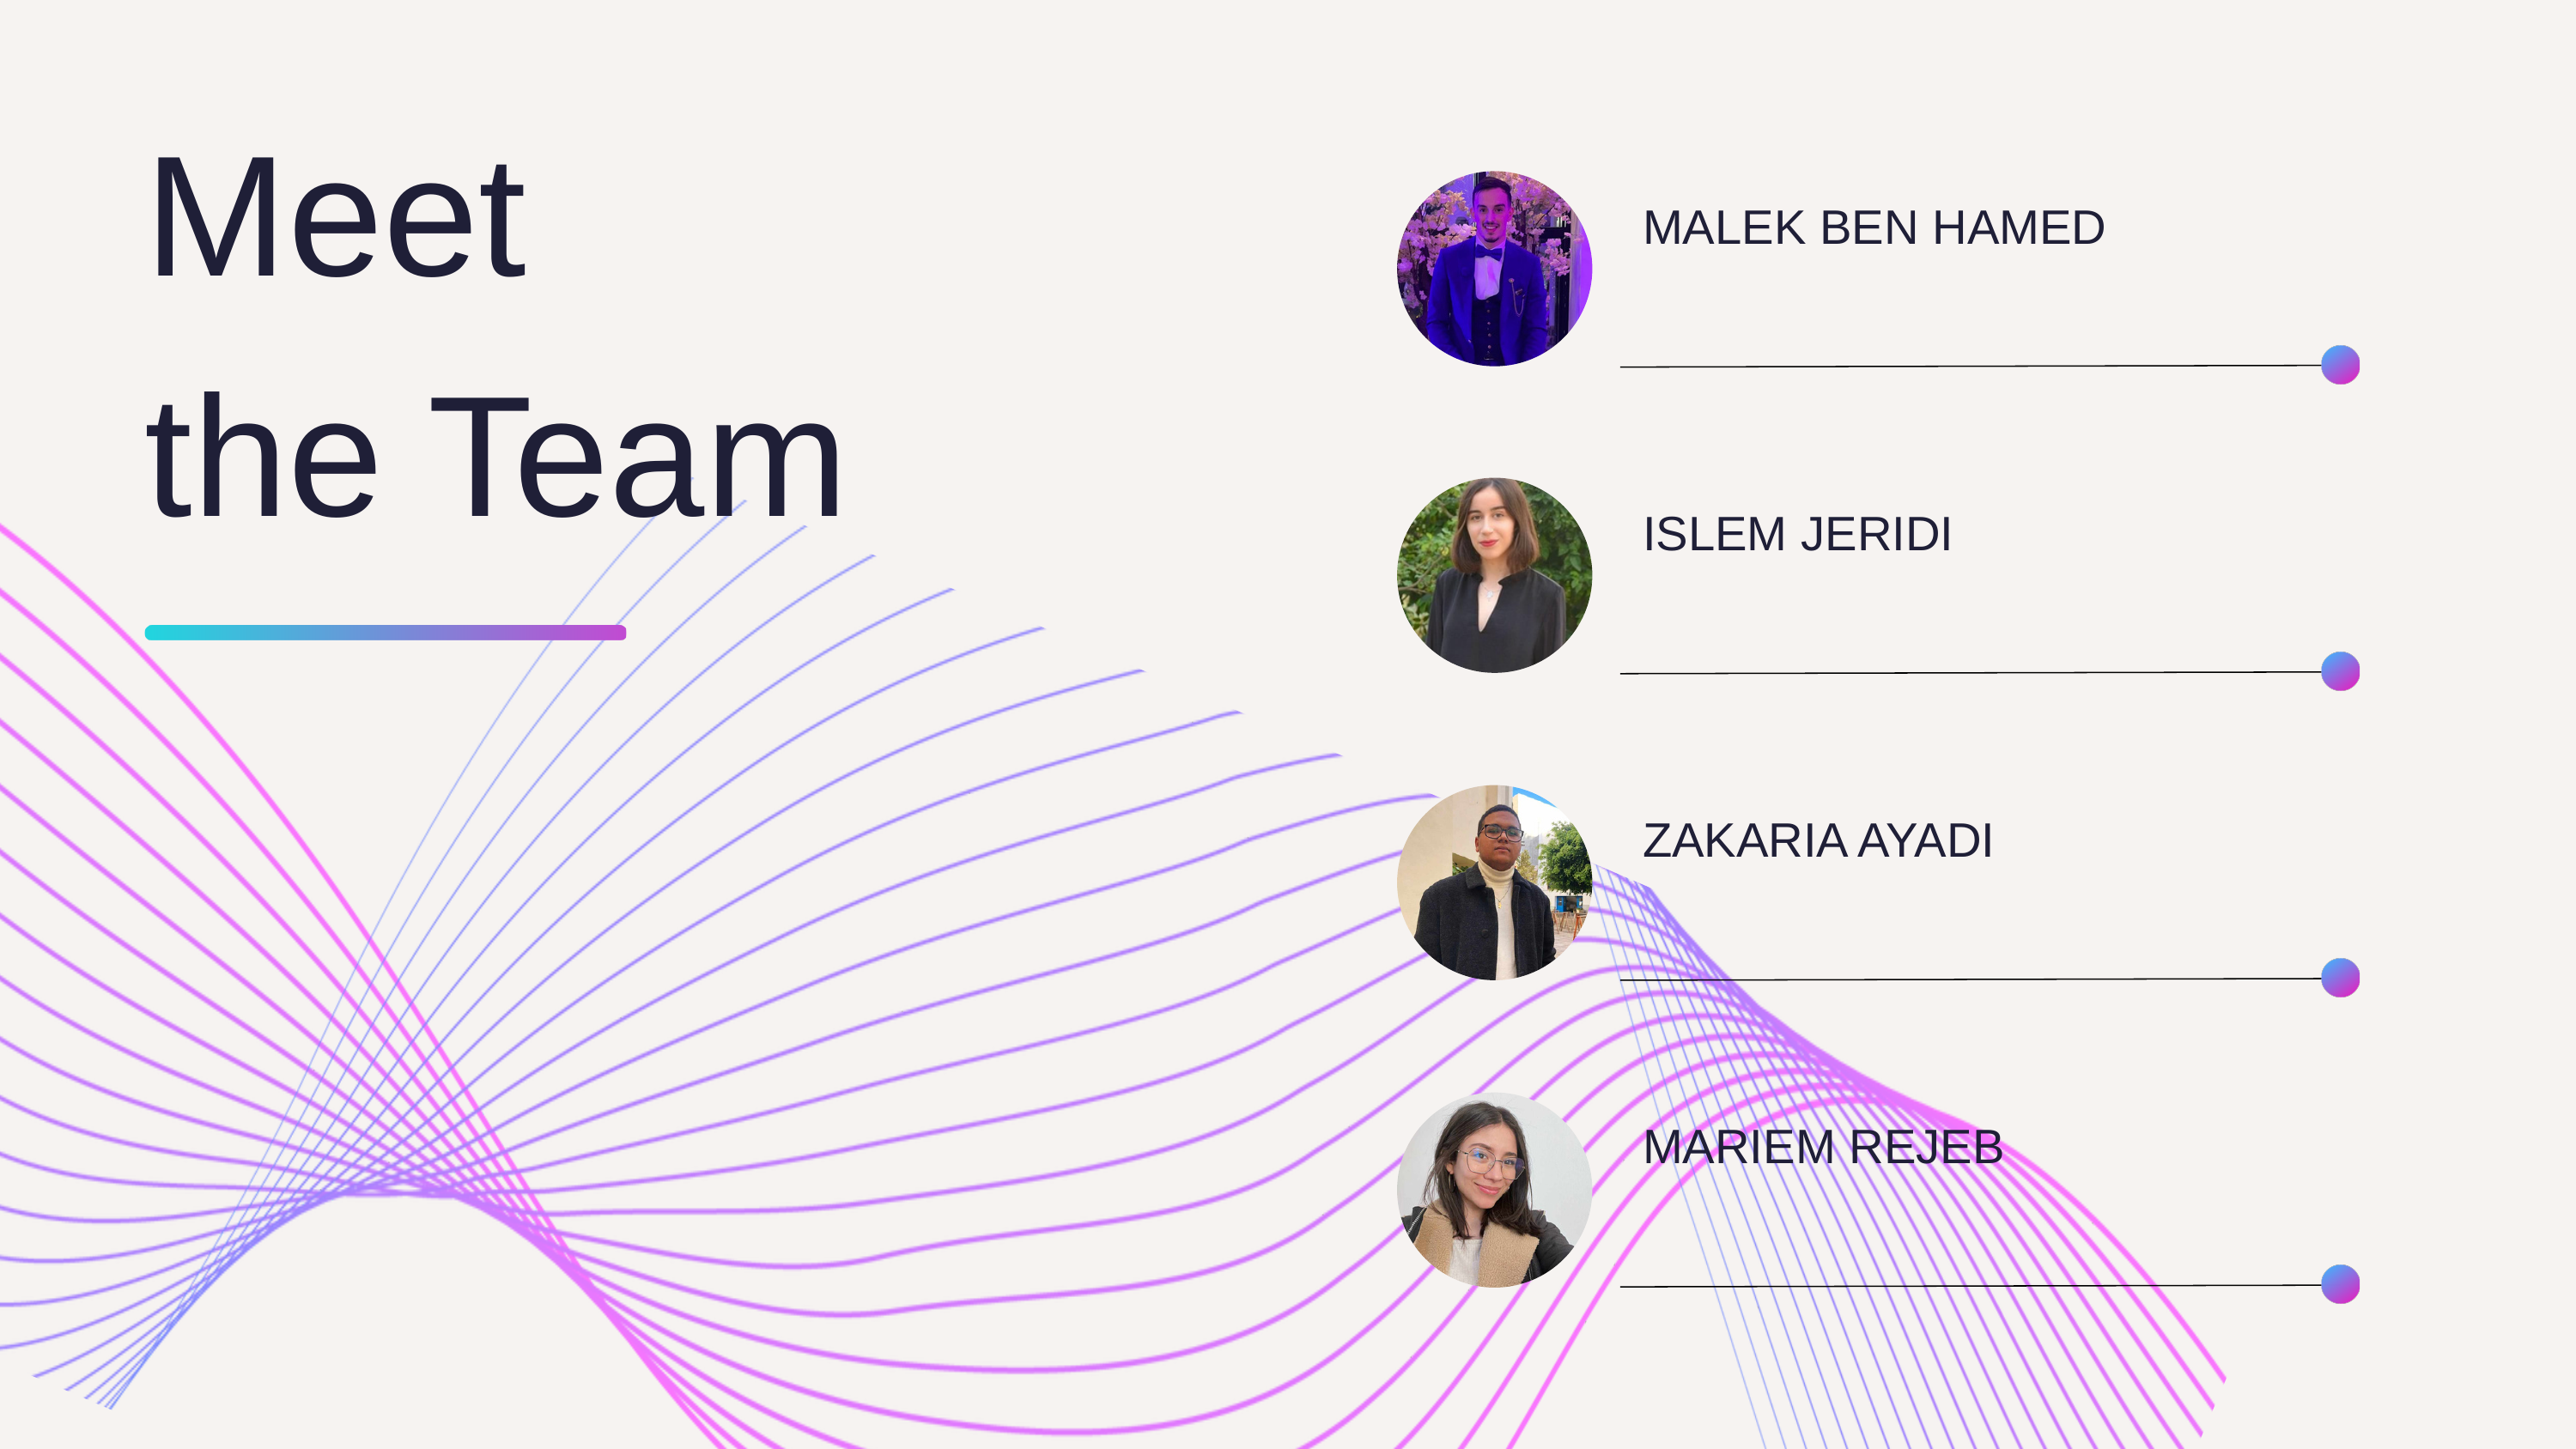

Meet
the Team

MALEK BEN HAMED

ISLEM JERIDI

ZAKARIA AYADI

MARIEM REJEB